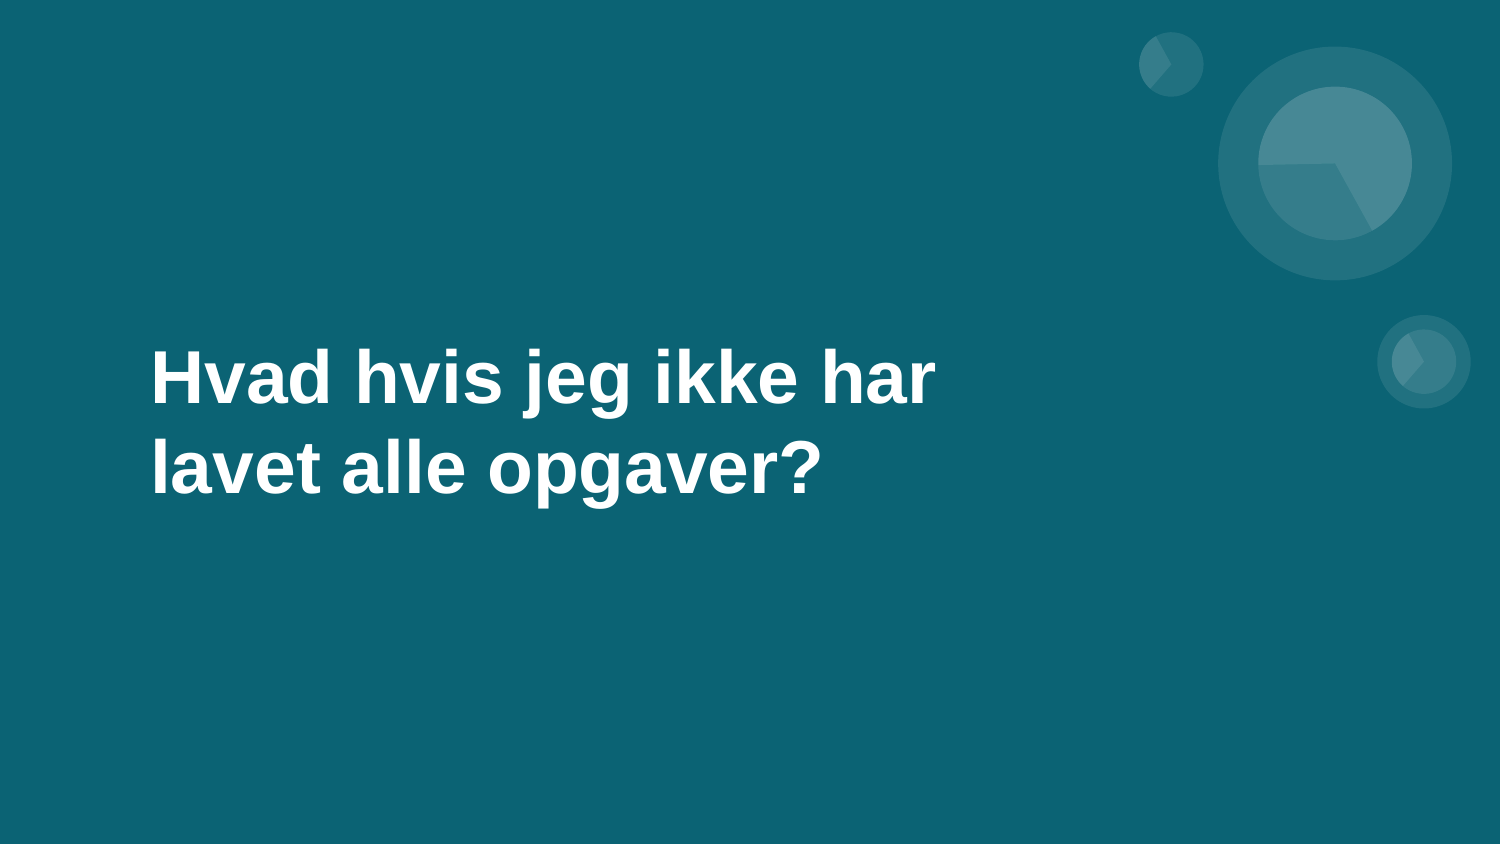

# Hvad hvis jeg ikke har lavet alle opgaver?